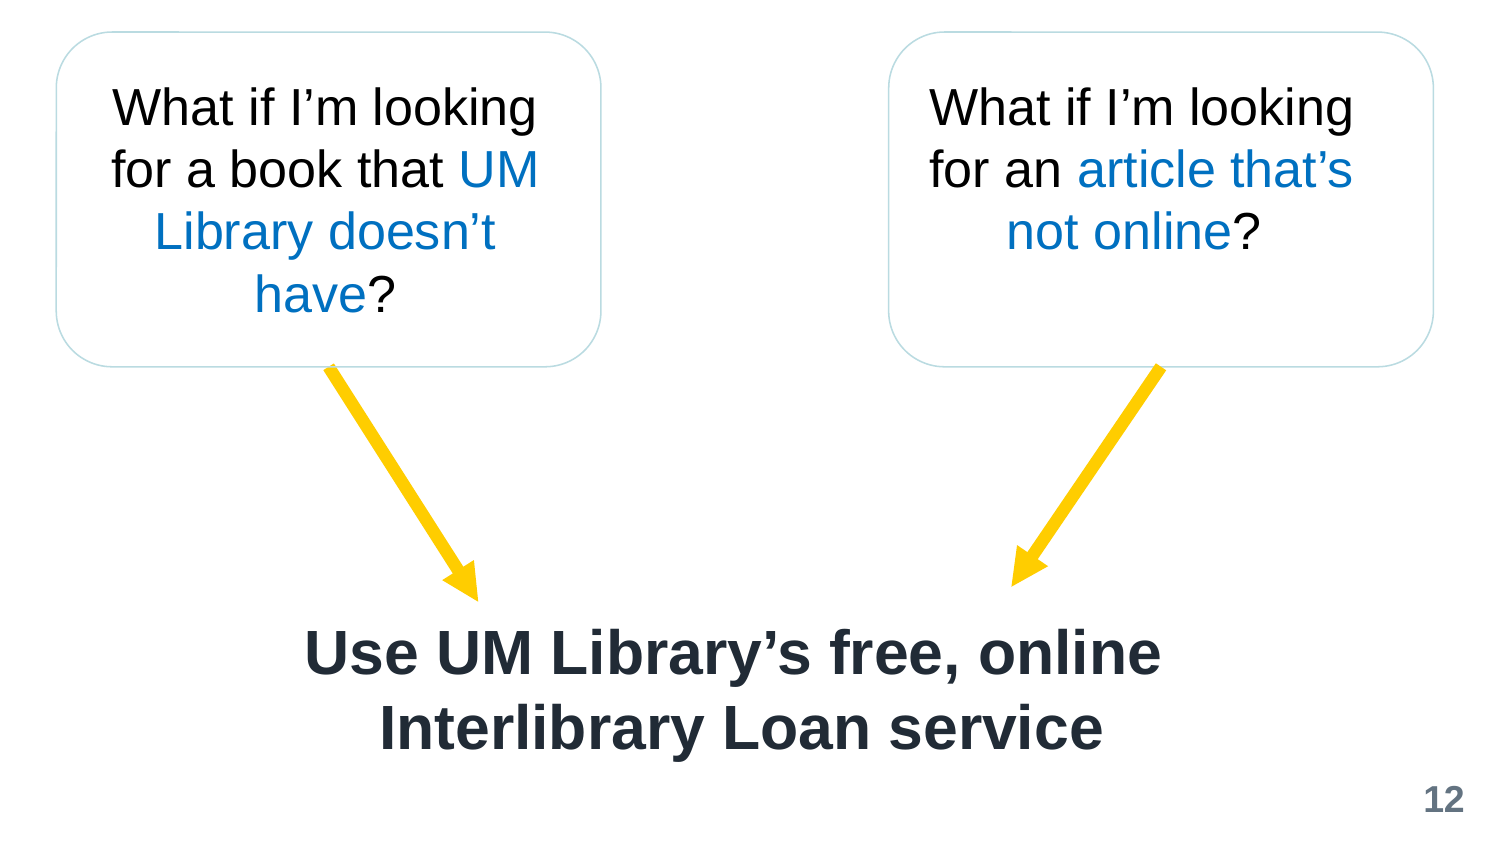

What if I’m looking for a book that UM Library doesn’t have?
What if I’m looking for an article that’s not online?
Use UM Library’s free, online
Interlibrary Loan service
12